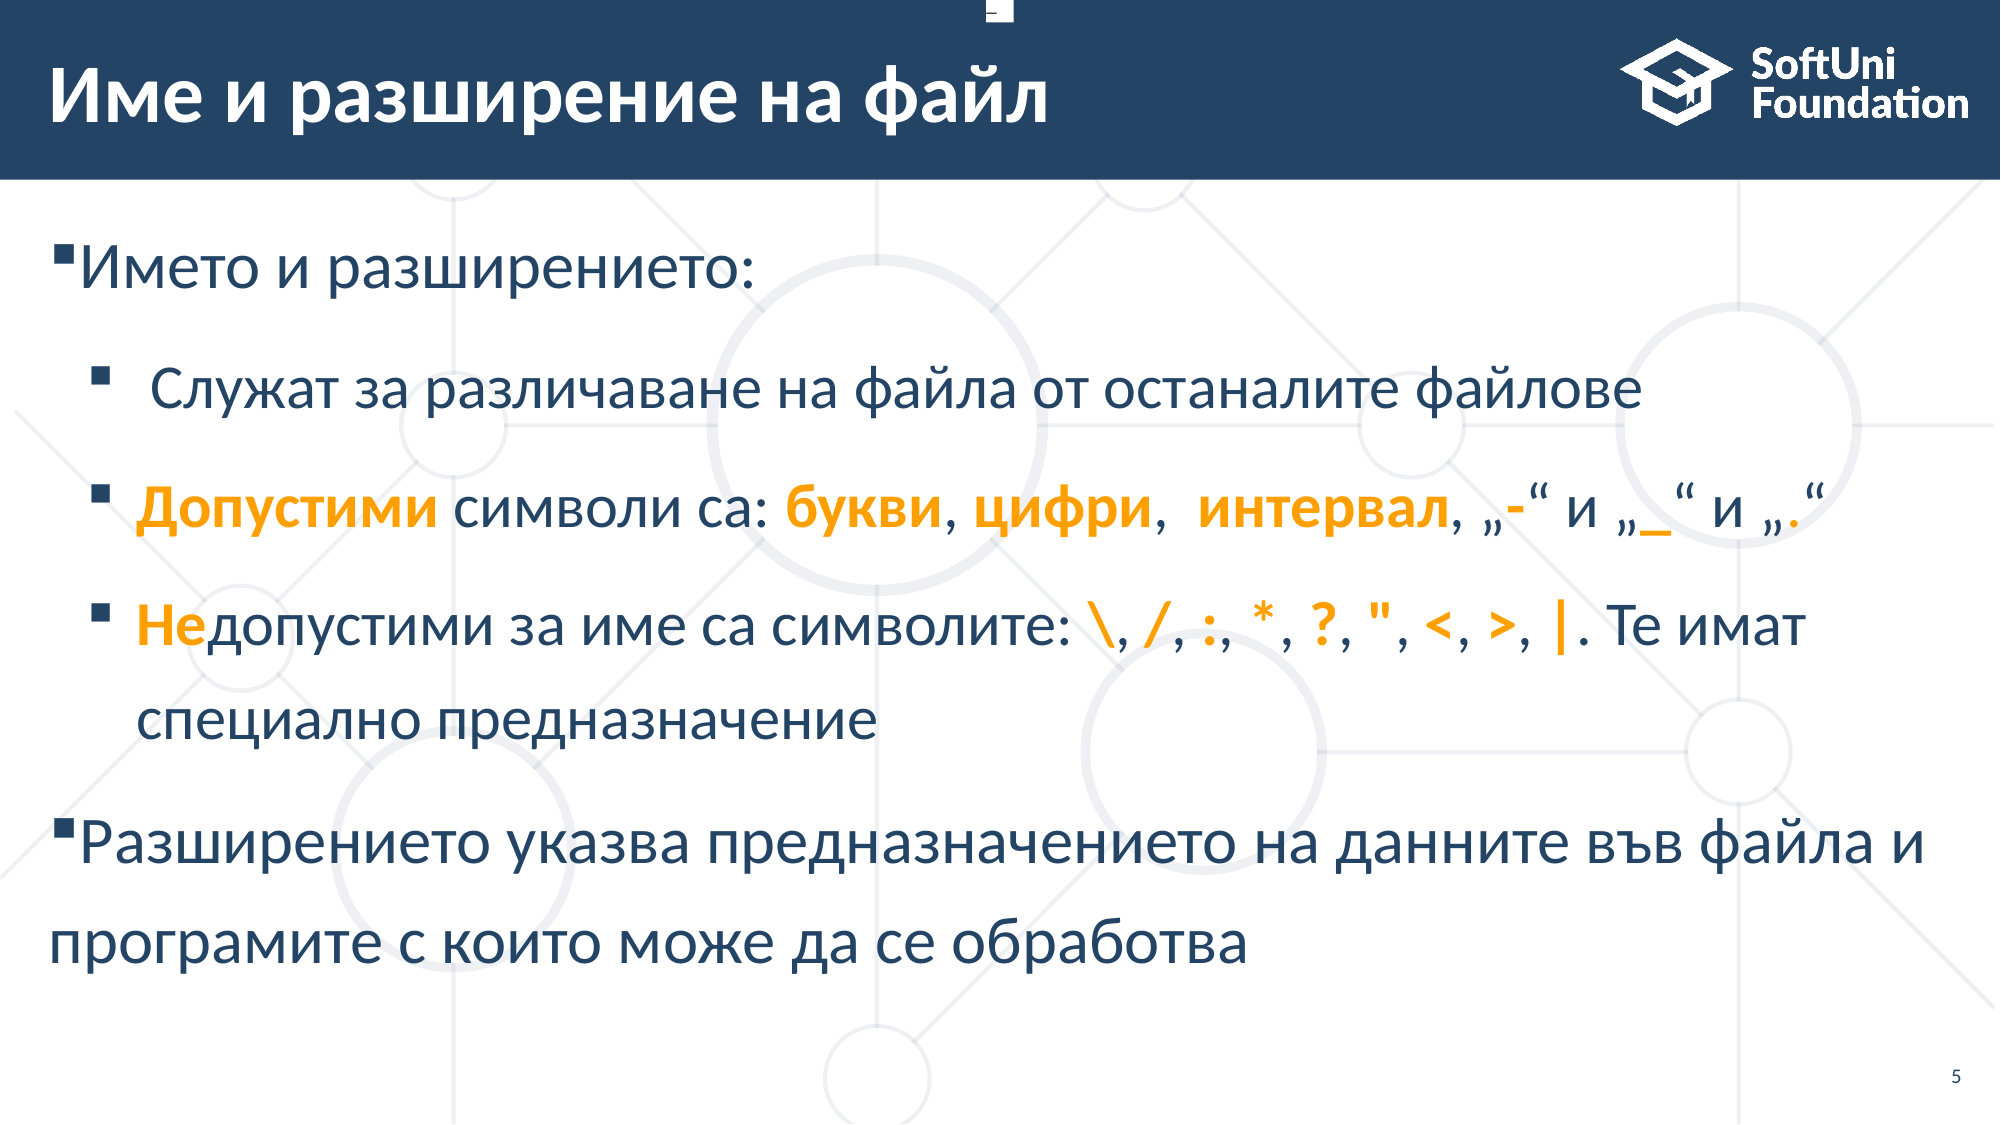

_ -
–
# Име и разширение на файл
Името и разширението:
 Служат за различаване на файла от останалите файлове
Допустими символи са: букви, цифри,  интервал, „-“ и „_“ и „.“
Недопустими за име са символите: \, /, :, *, ?, ", <, >, |. Те имат специално предназначение
Разширението указва предназначението на данните във файла и програмите с които може да се обработва

5